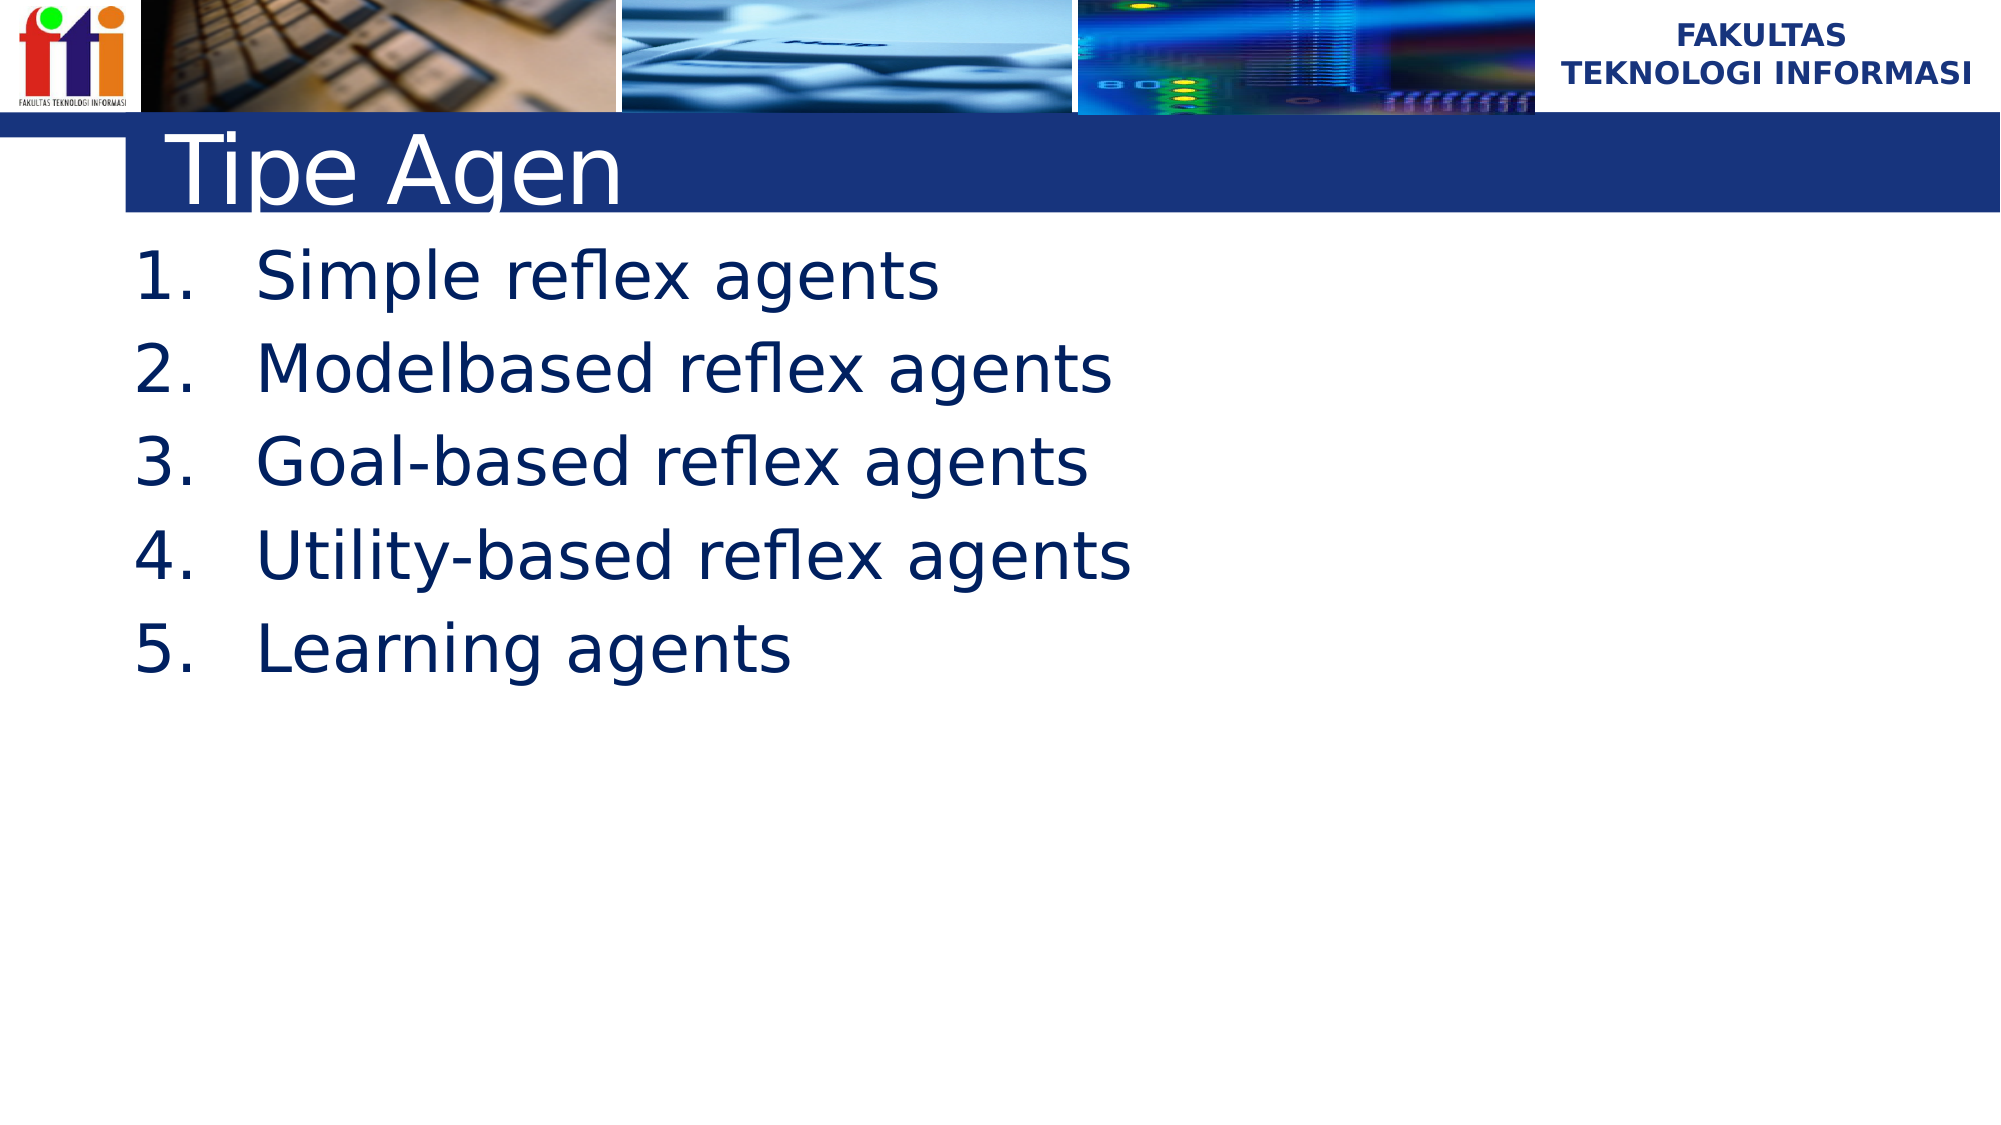

# Tipe Agen
Simple reflex agents
Modelbased reflex agents
Goal-based reflex agents
Utility-based reflex agents
Learning agents